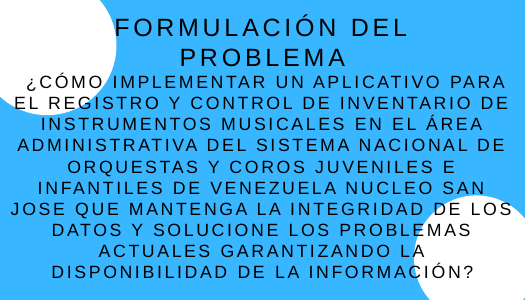

FORMULACIÓN DEL PROBLEMA

 ¿CÓMO IMPLEMENTAR UN APLICATIVO PARA EL REGISTRO Y CONTROL DE INVENTARIO DE INSTRUMENTOS MUSICALES EN EL ÁREA ADMINISTRATIVA DEL SISTEMA NACIONAL DE ORQUESTAS Y COROS JUVENILES E INFANTILES DE VENEZUELA NUCLEO SAN JOSE QUE MANTENGA LA INTEGRIDAD DE LOS DATOS Y SOLUCIONE LOS PROBLEMAS ACTUALES GARANTIZANDO LA DISPONIBILIDAD DE LA INFORMACIÓN?